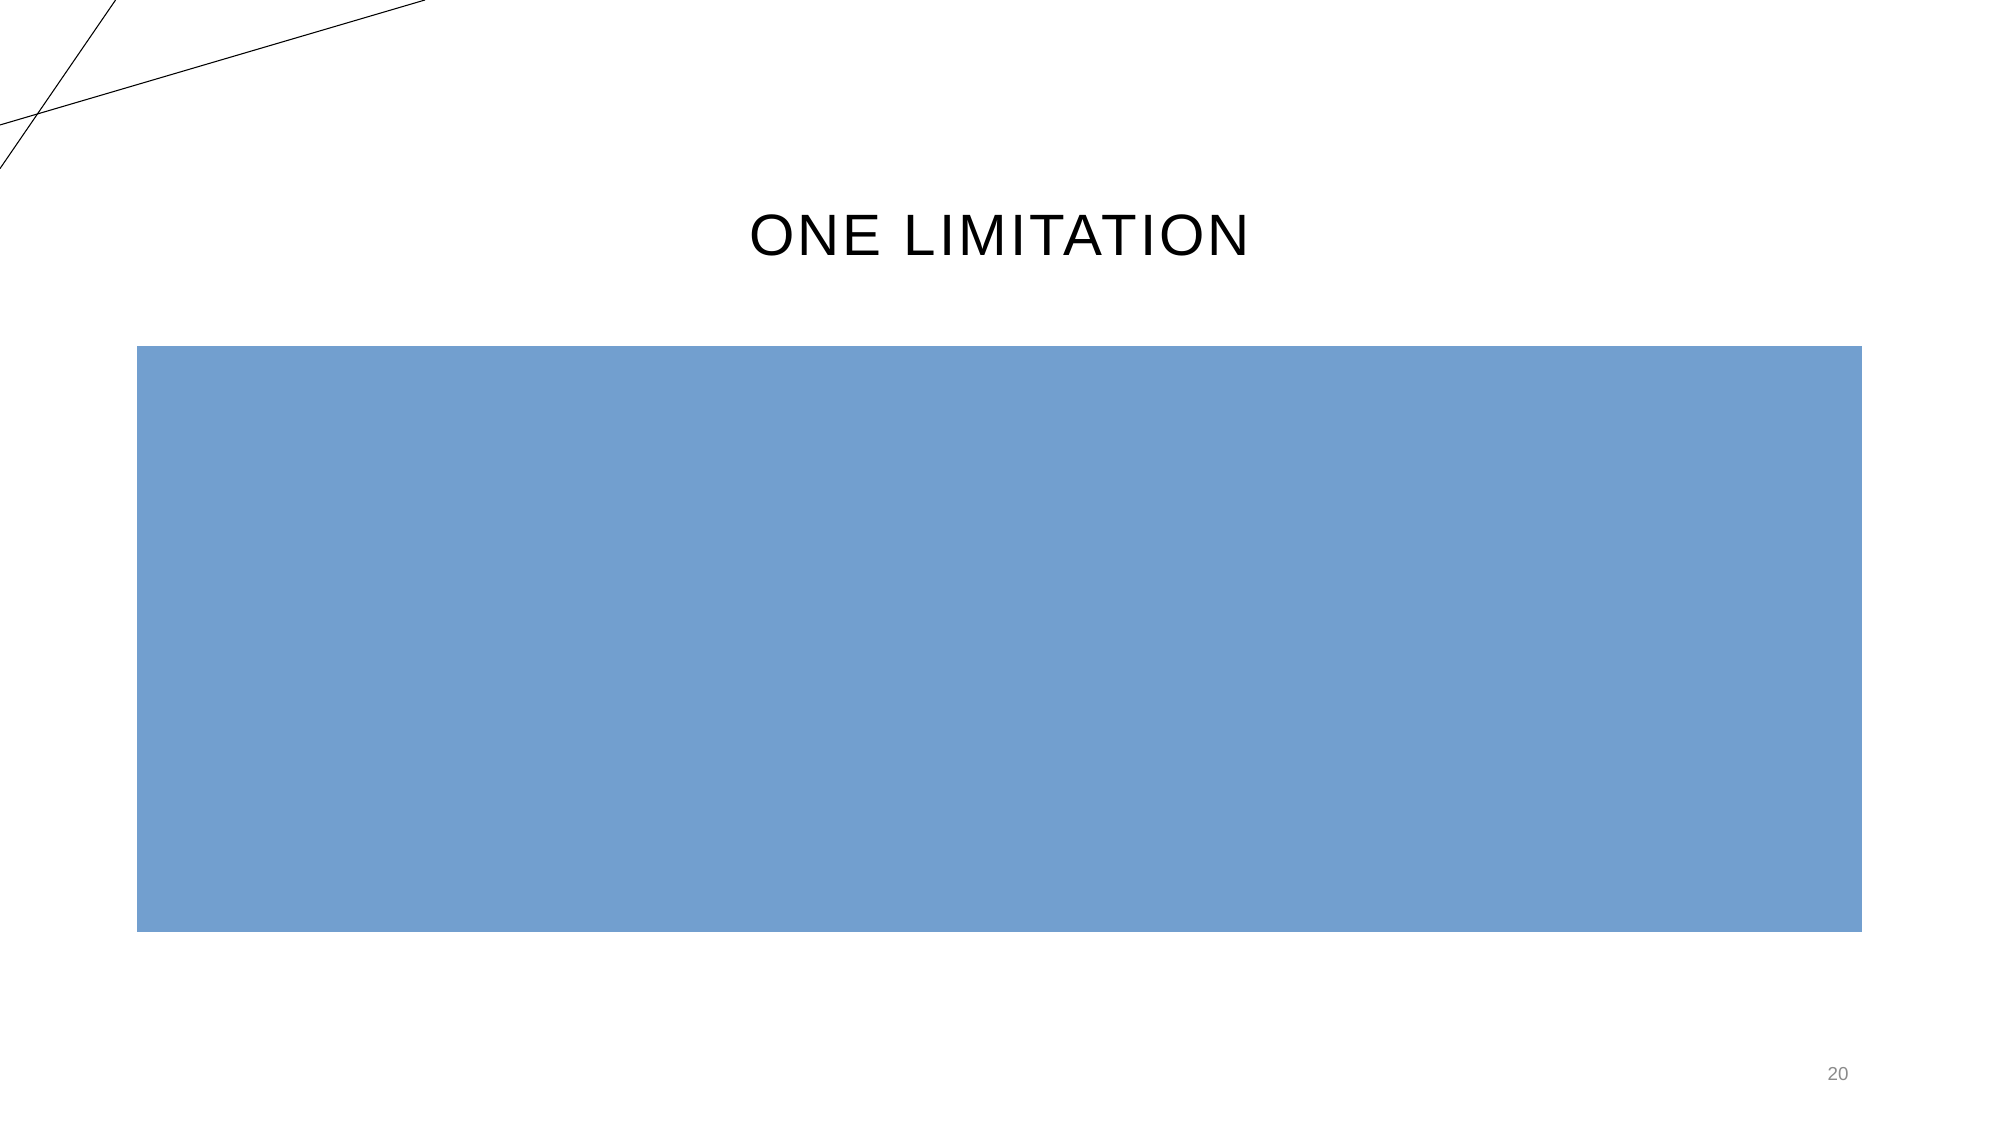

# One limitation
Can only handle stories in GPT 4 context length
20